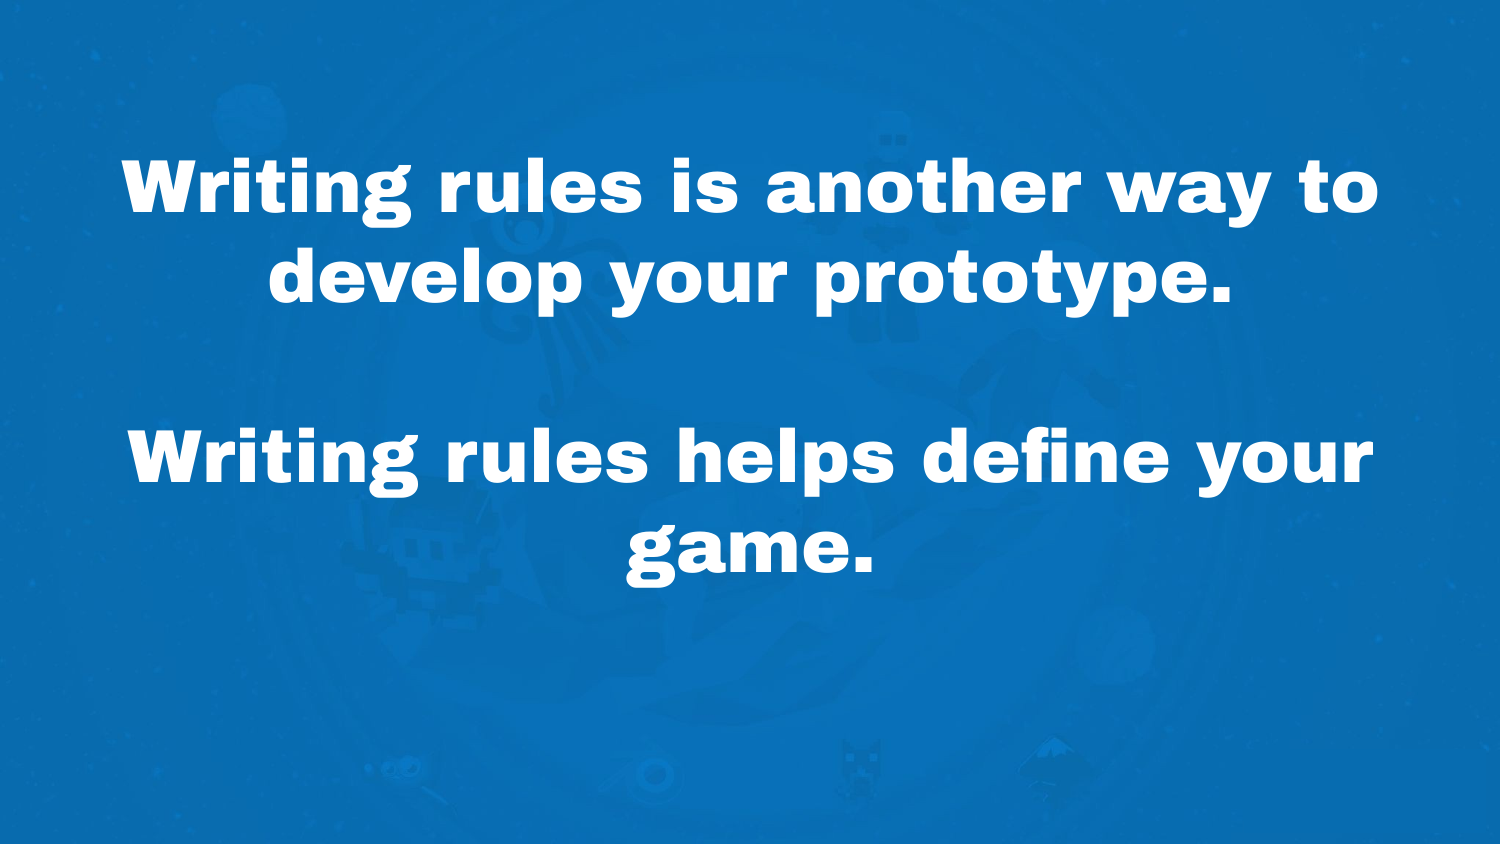

# Writing rules is another way to develop your prototype.

Writing rules helps define your game.